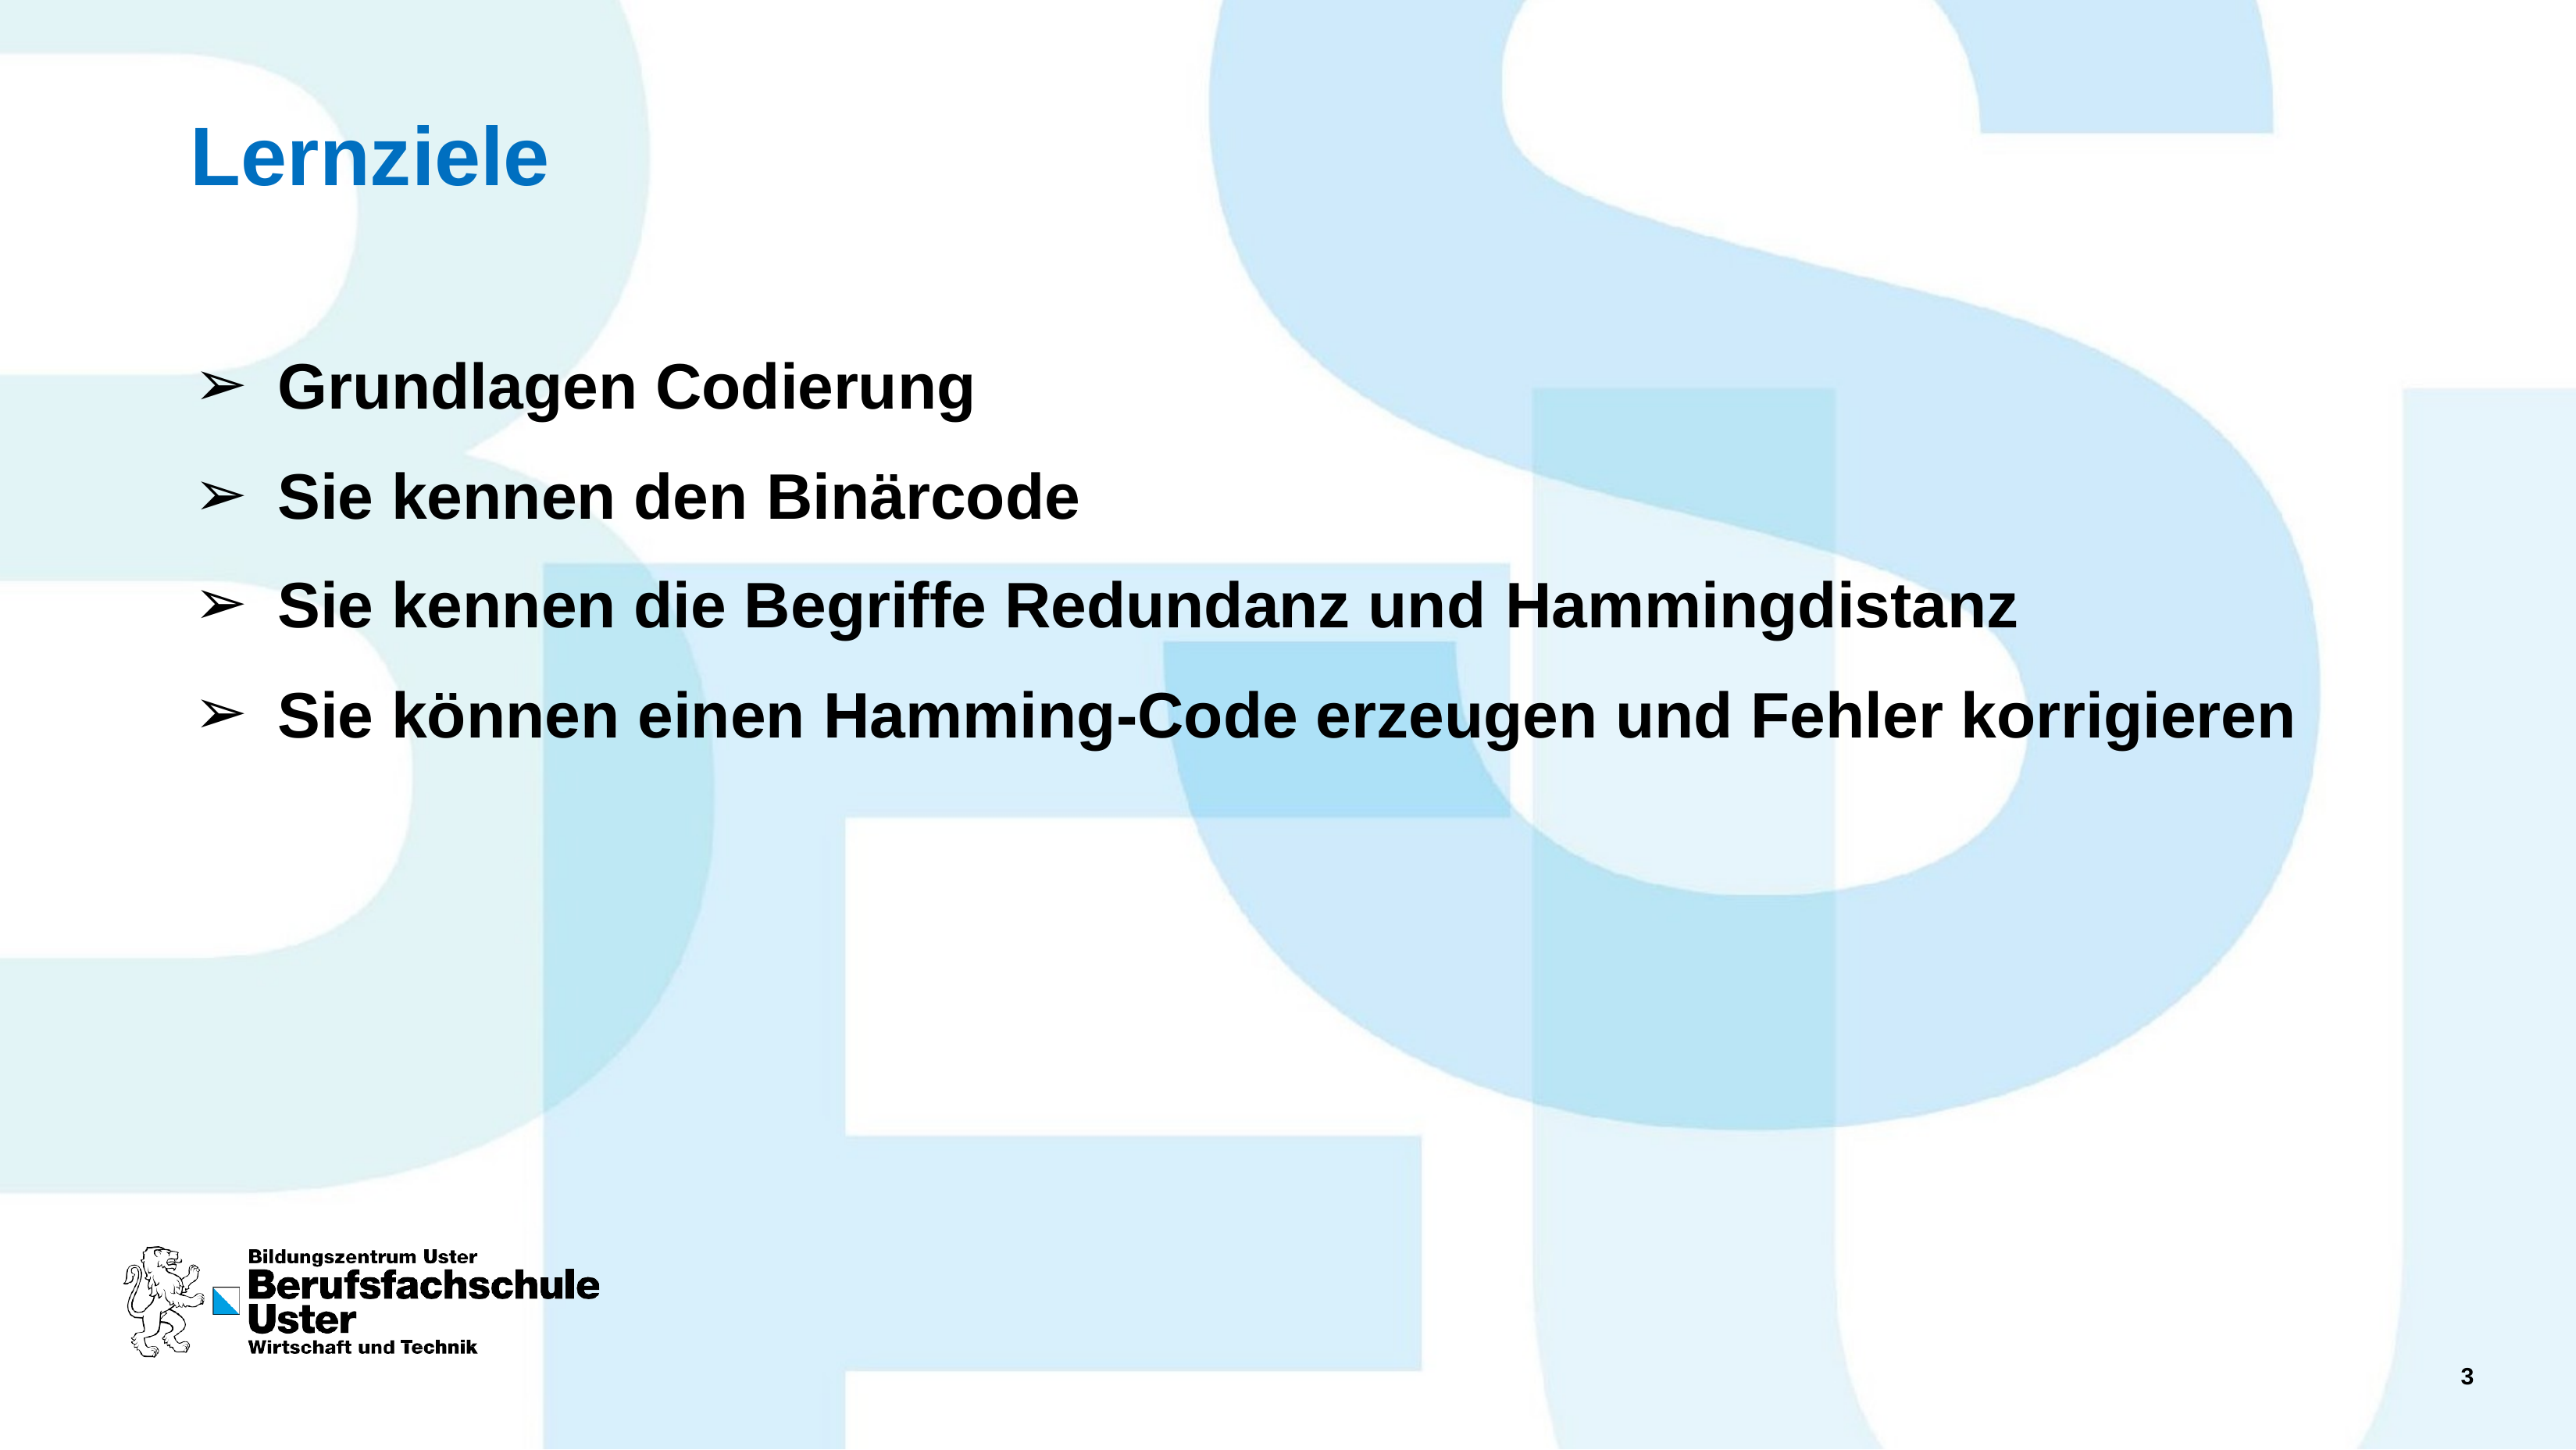

# Lernziele
Grundlagen Codierung
Sie kennen den Binärcode
Sie kennen die Begriffe Redundanz und Hammingdistanz
Sie können einen Hamming-Code erzeugen und Fehler korrigieren

Johan Oelen | Modul 114
Johan Oelen| Modul 146 | Uster, 2017

3